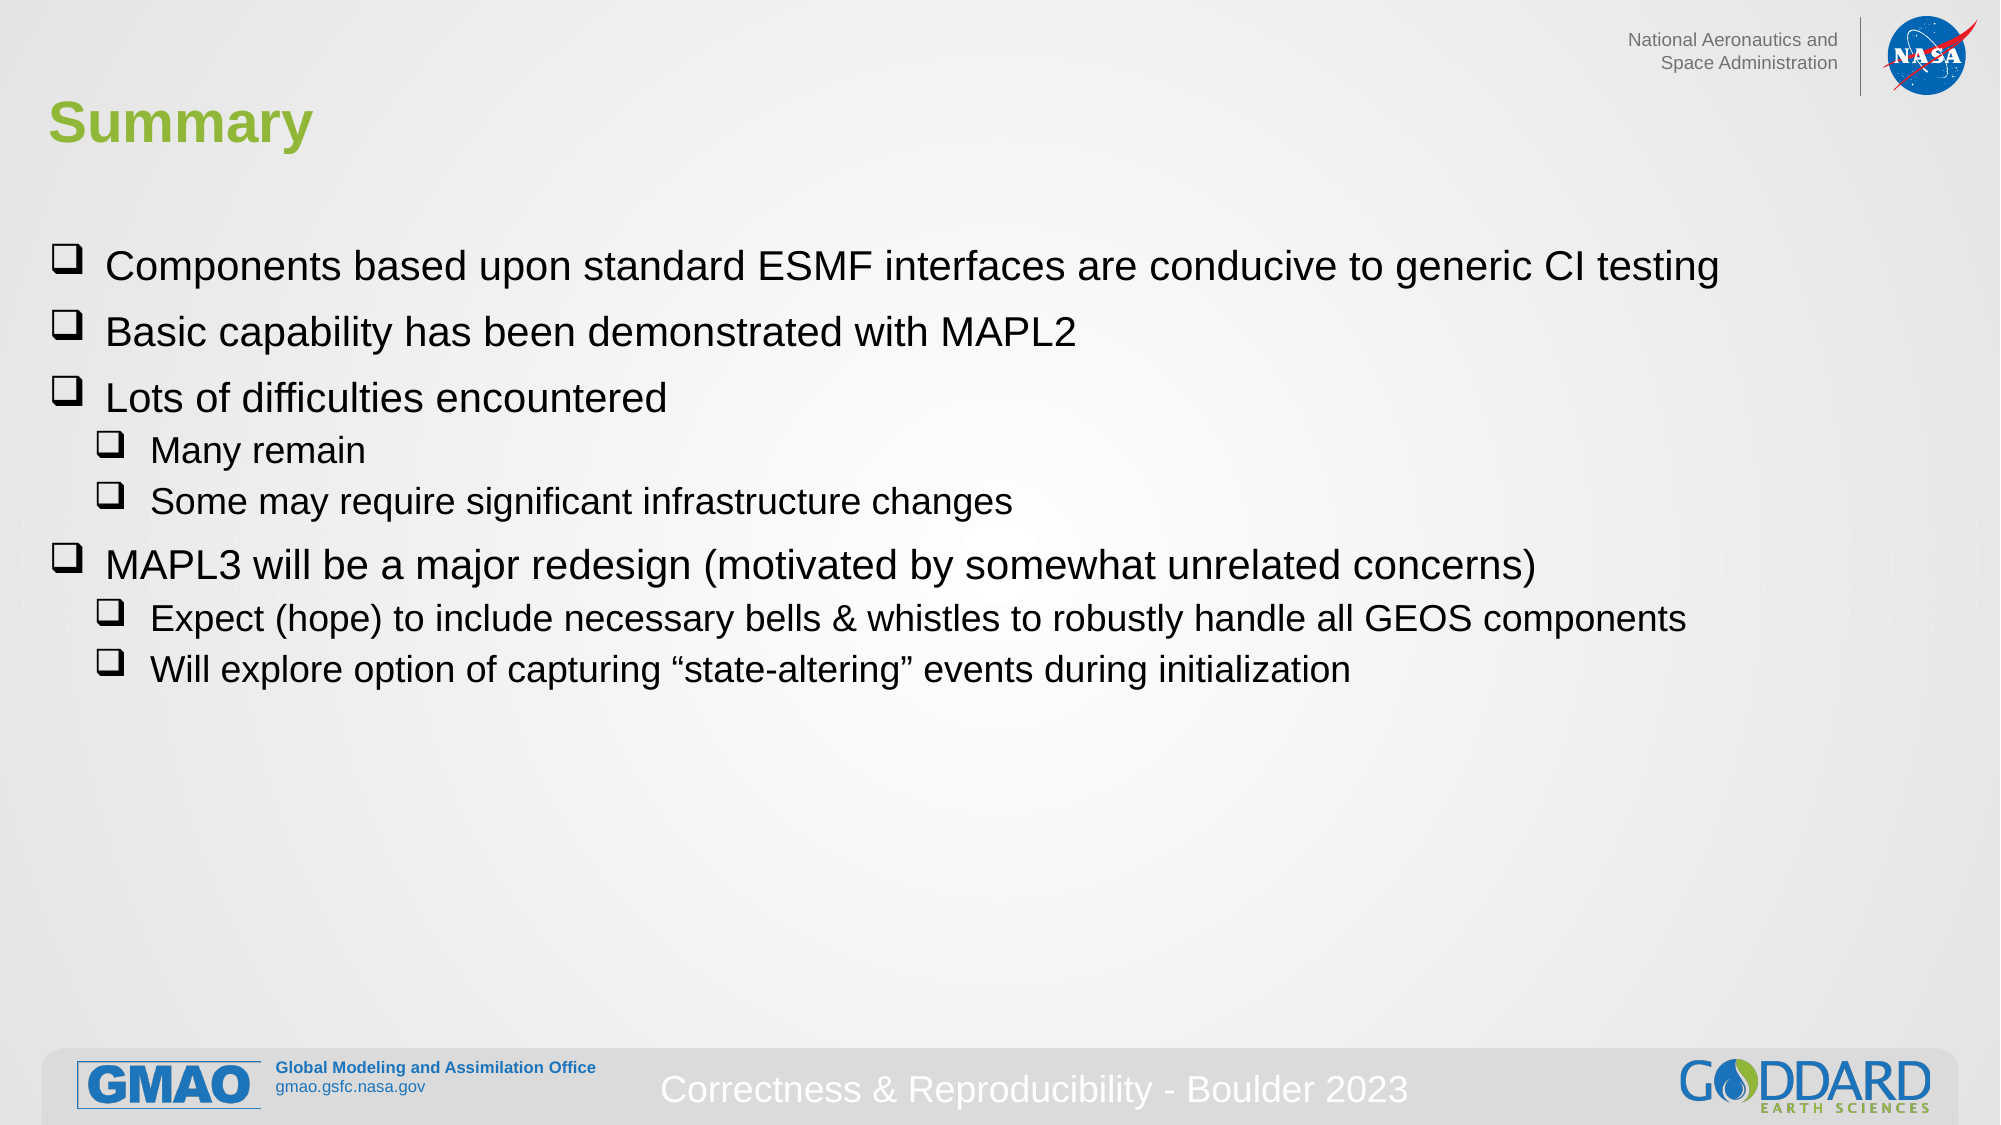

# Summary
Components based upon standard ESMF interfaces are conducive to generic CI testing
Basic capability has been demonstrated with MAPL2
Lots of difficulties encountered
Many remain
Some may require significant infrastructure changes
MAPL3 will be a major redesign (motivated by somewhat unrelated concerns)
Expect (hope) to include necessary bells & whistles to robustly handle all GEOS components
Will explore option of capturing “state-altering” events during initialization

Correctness & Reproducibility - Boulder 2023